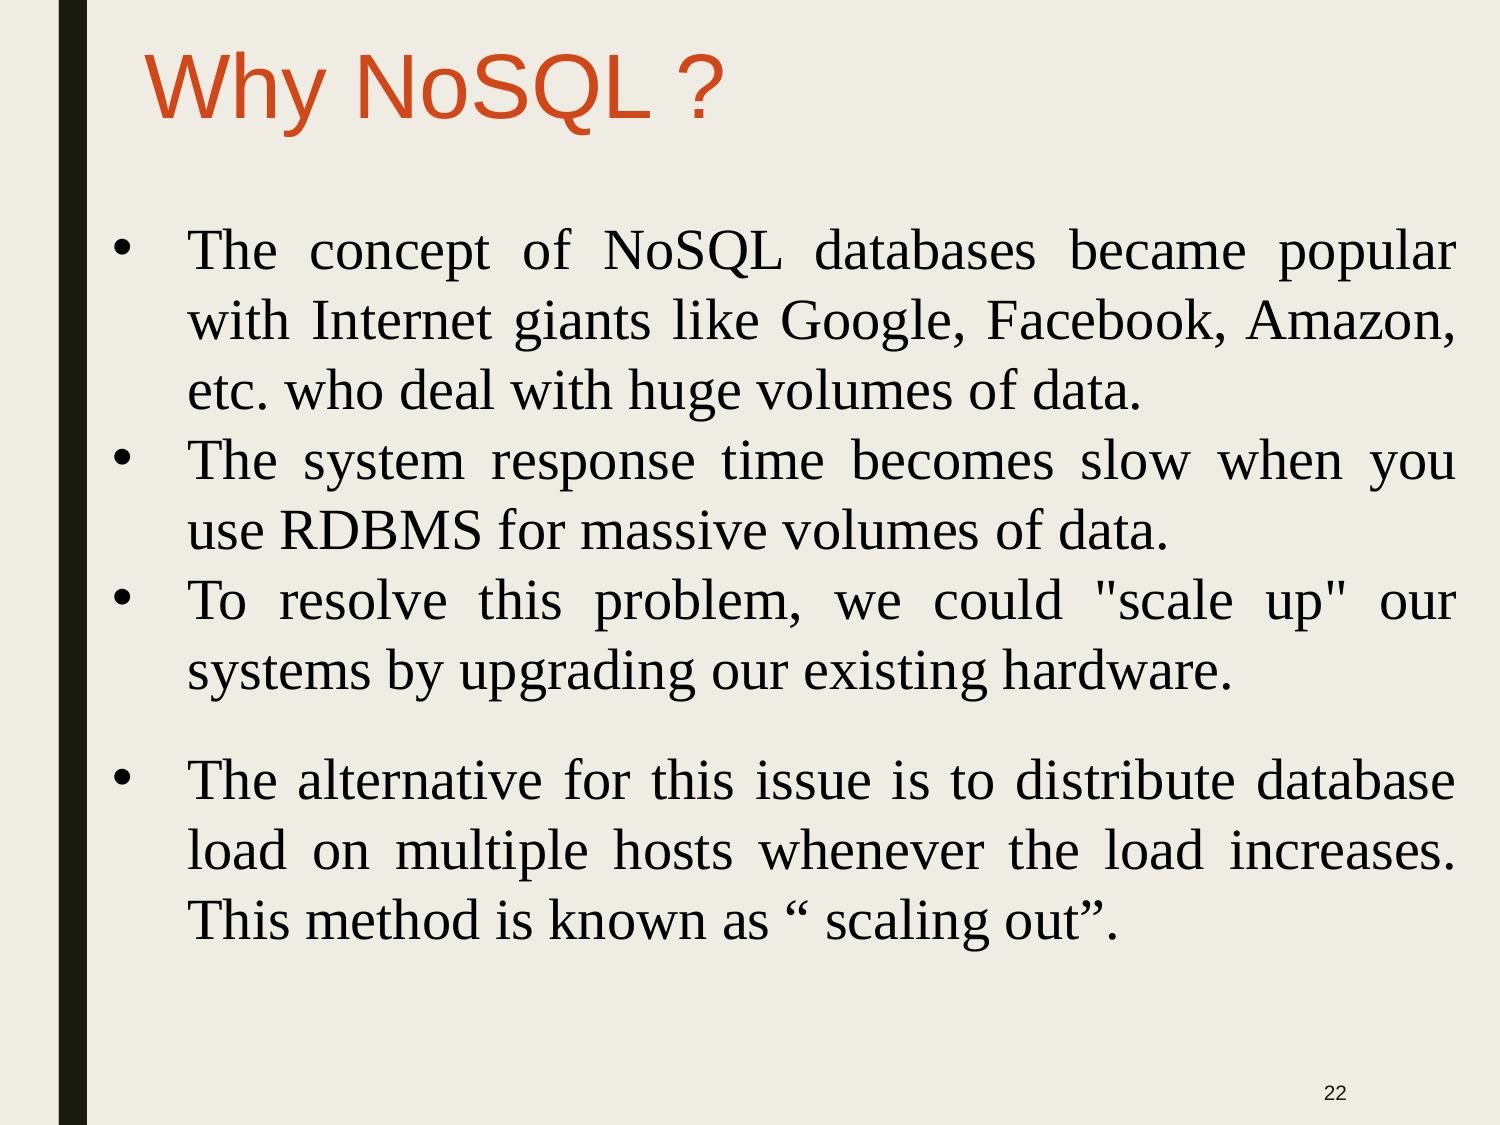

# Why NoSQL ?
The concept of NoSQL databases became popular with Internet giants like Google, Facebook, Amazon, etc. who deal with huge volumes of data.
The system response time becomes slow when you use RDBMS for massive volumes of data.
To resolve this problem, we could "scale up" our systems by upgrading our existing hardware.

The alternative for this issue is to distribute database load on multiple hosts whenever the load increases. This method is known as “ scaling out”.

22